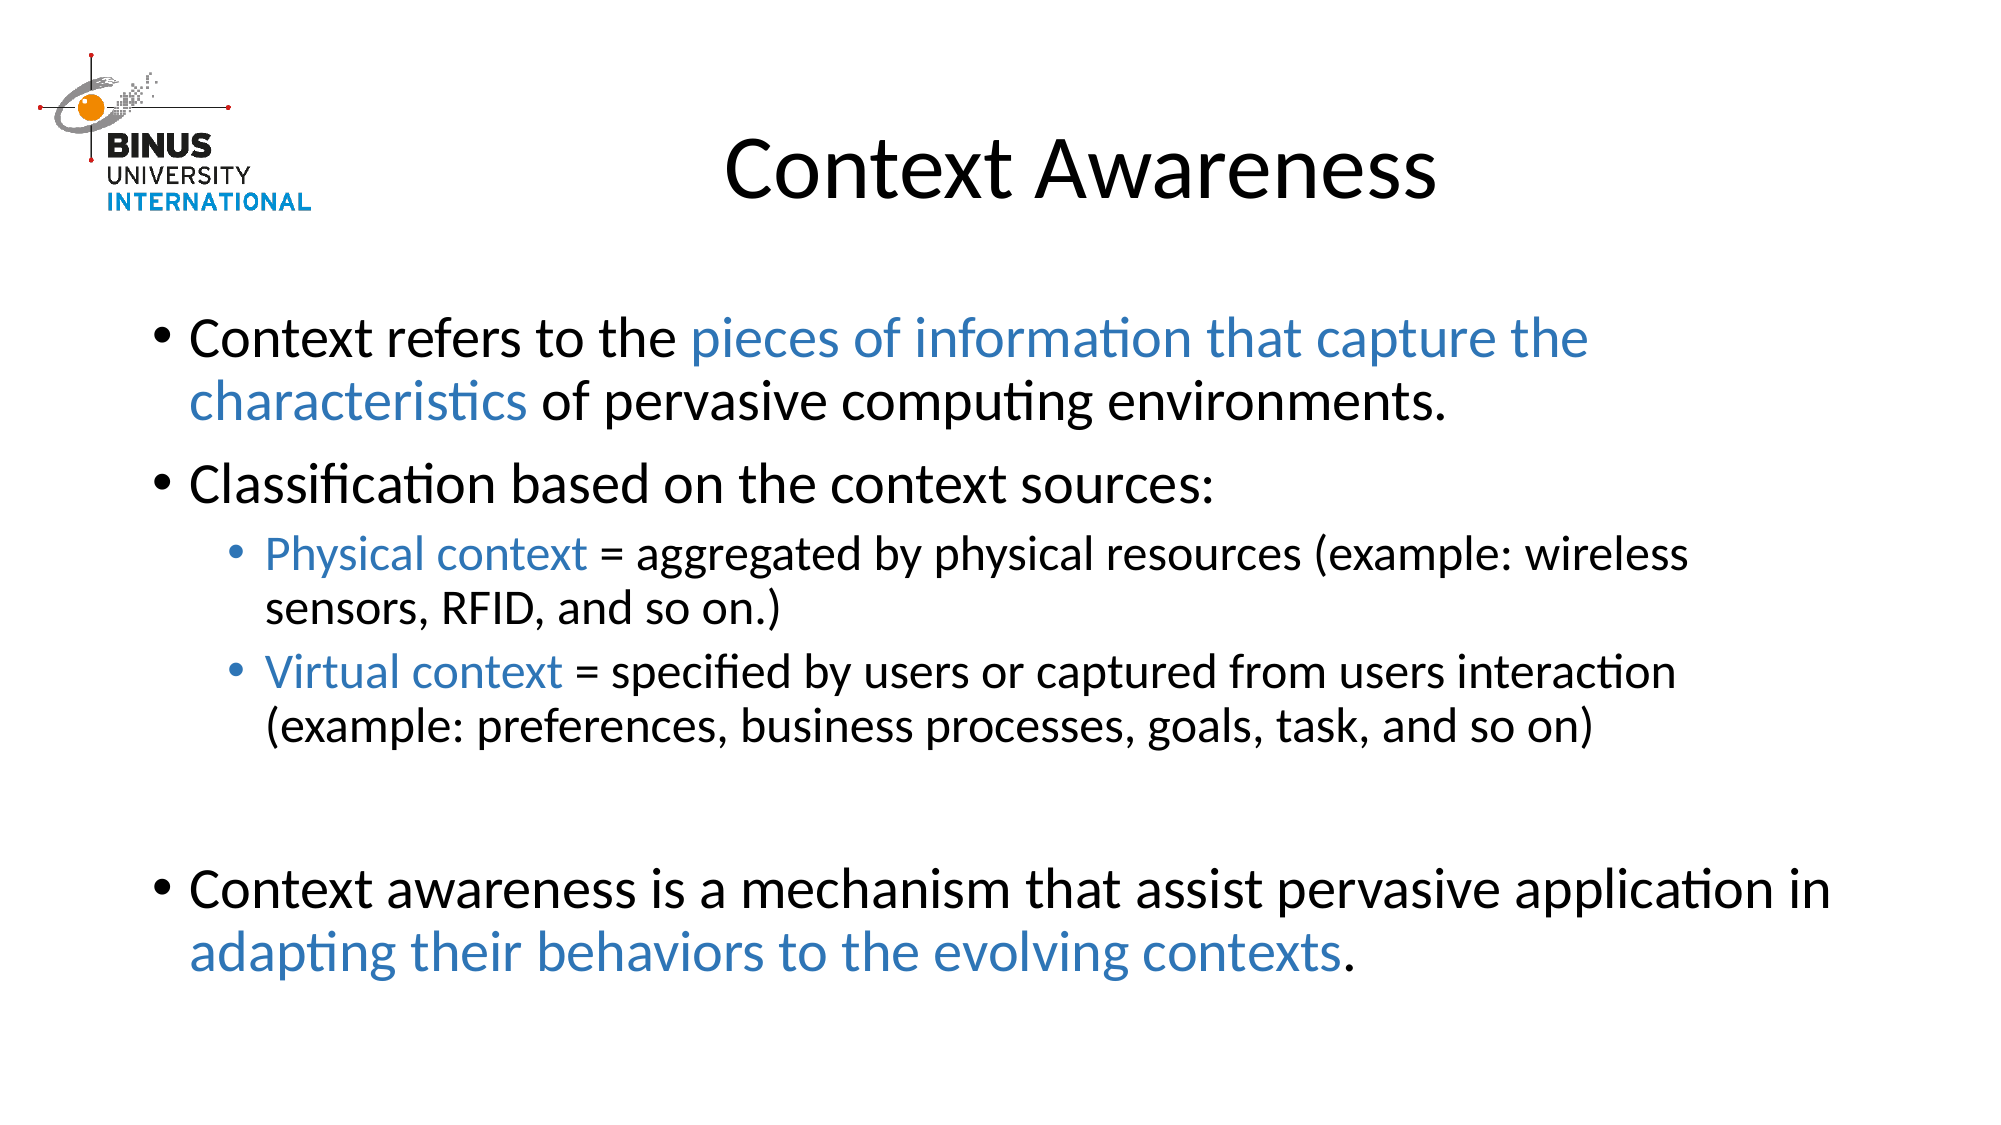

# Context Awareness
Context refers to the pieces of information that capture the characteristics of pervasive computing environments.
Classification based on the context sources:
Physical context = aggregated by physical resources (example: wireless sensors, RFID, and so on.)
Virtual context = specified by users or captured from users interaction (example: preferences, business processes, goals, task, and so on)

Context awareness is a mechanism that assist pervasive application in adapting their behaviors to the evolving contexts.